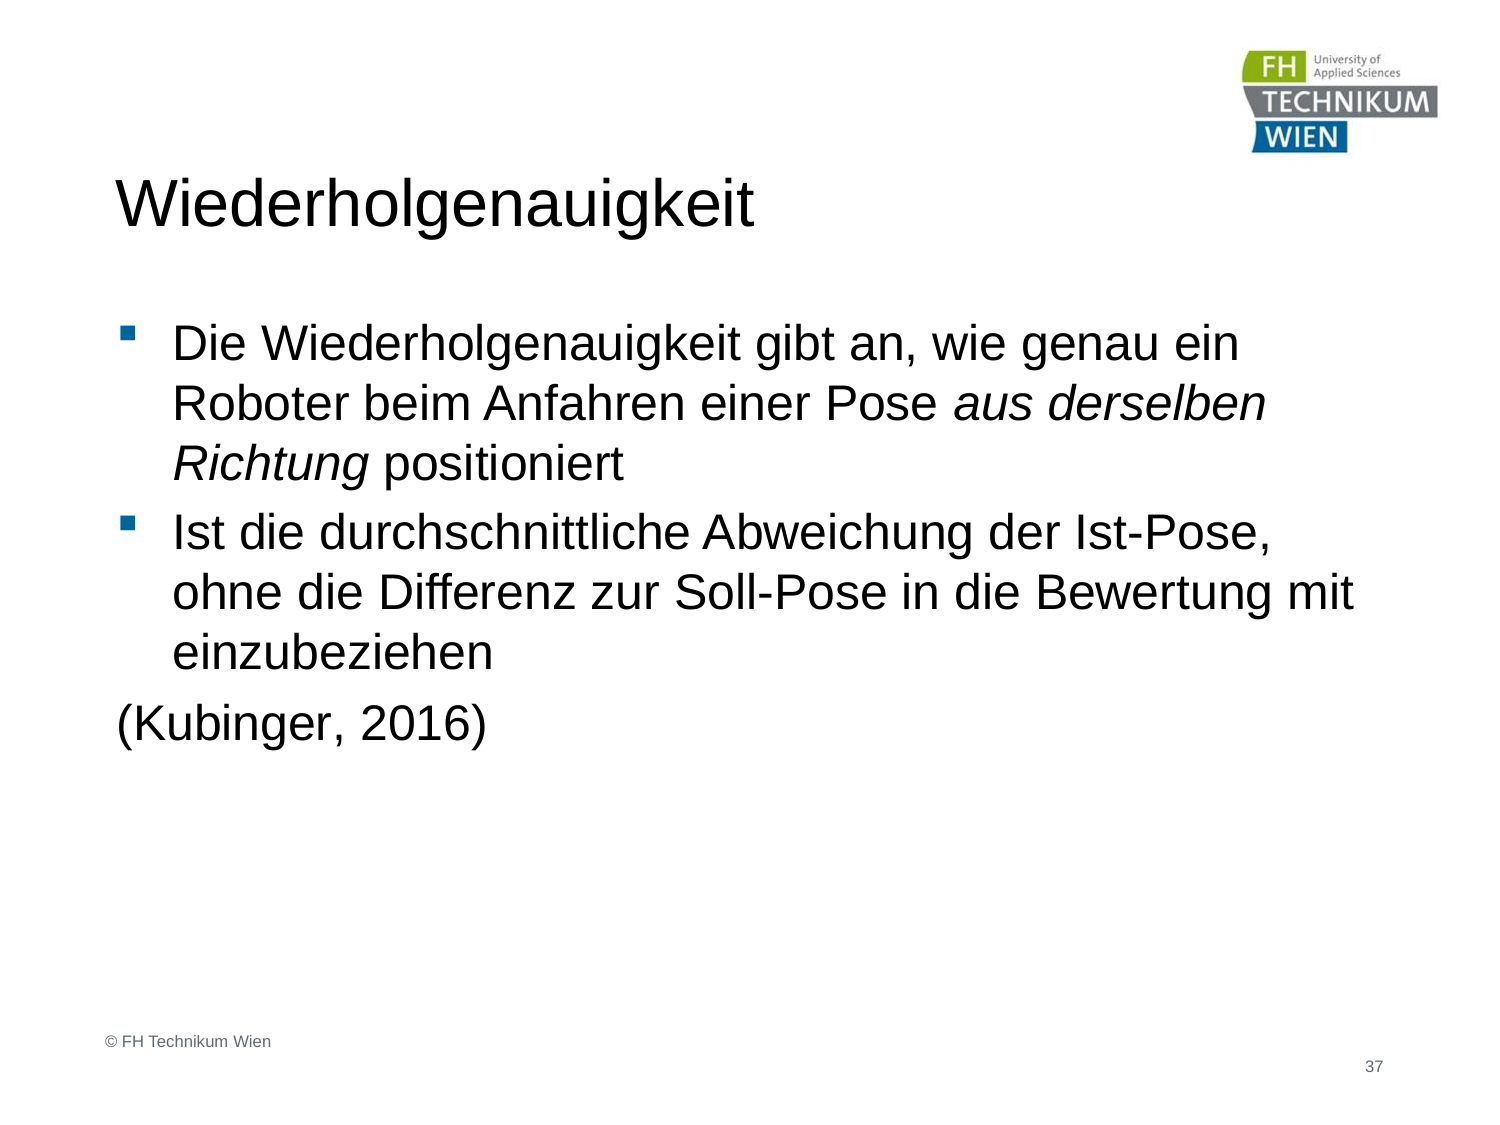

# Wiederholgenauigkeit
Die Wiederholgenauigkeit gibt an, wie genau ein Roboter beim Anfahren einer Pose aus derselben Richtung positioniert
Ist die durchschnittliche Abweichung der Ist-Pose, ohne die Differenz zur Soll-Pose in die Bewertung mit einzubeziehen
(Kubinger, 2016)

 © FH Technikum Wien

37